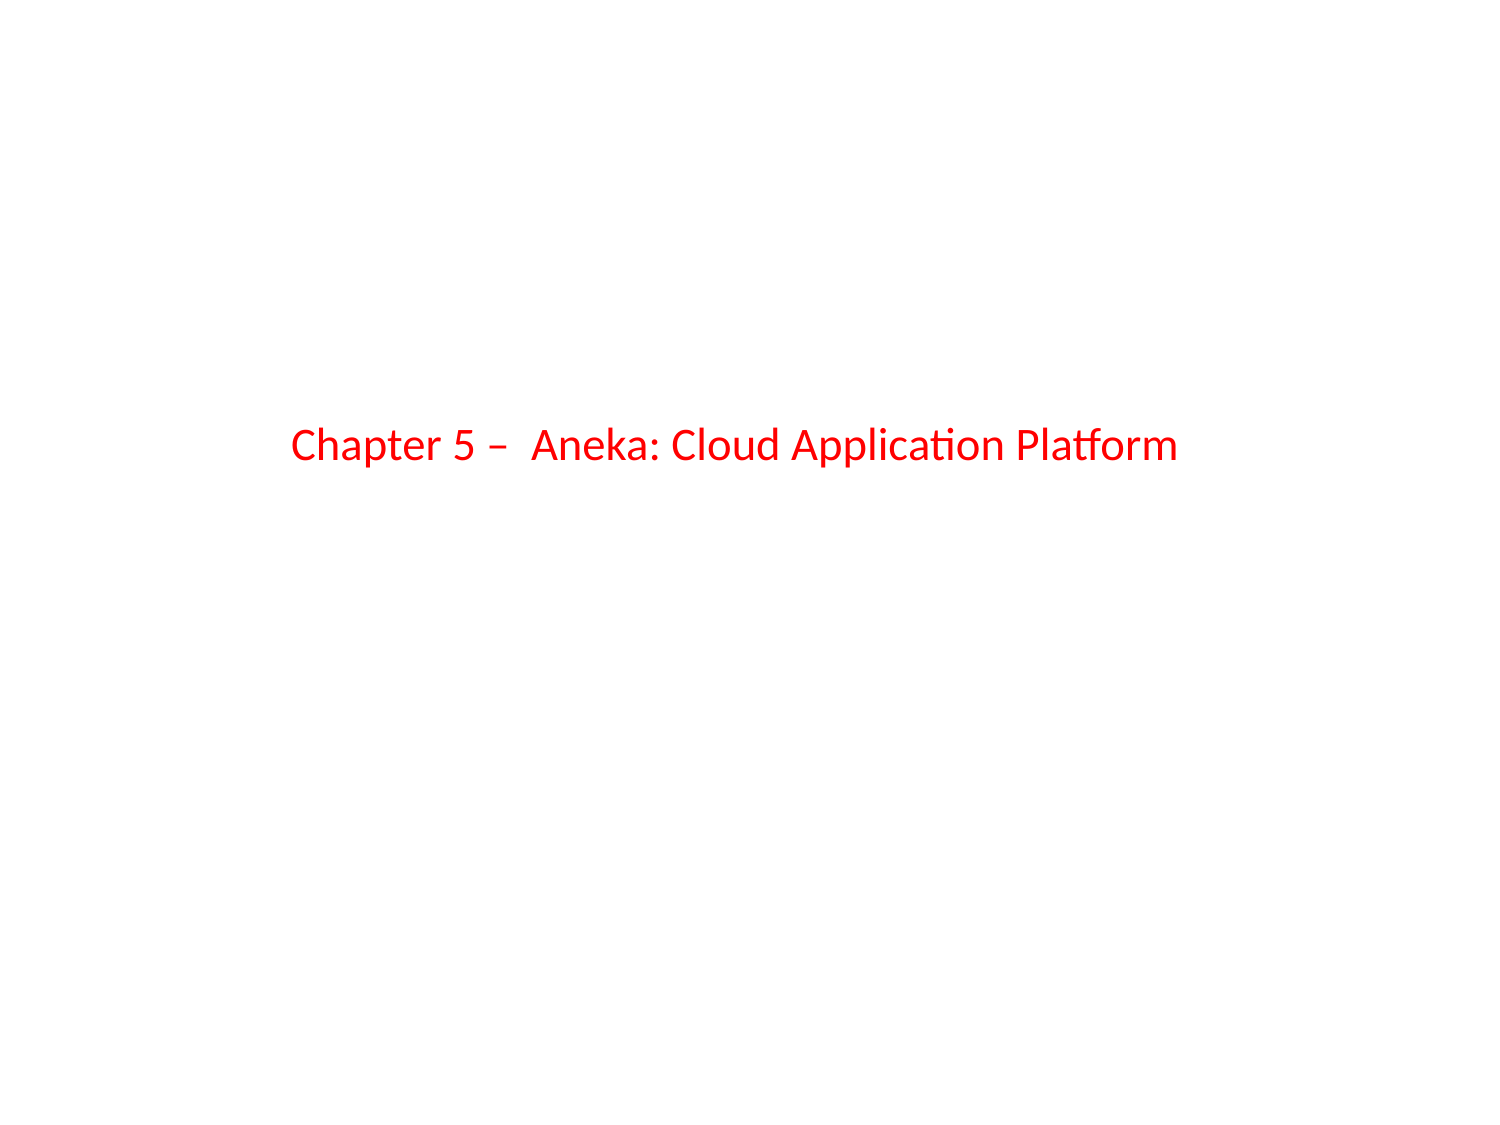

# Chapter 5 –  Aneka: Cloud Application Platform